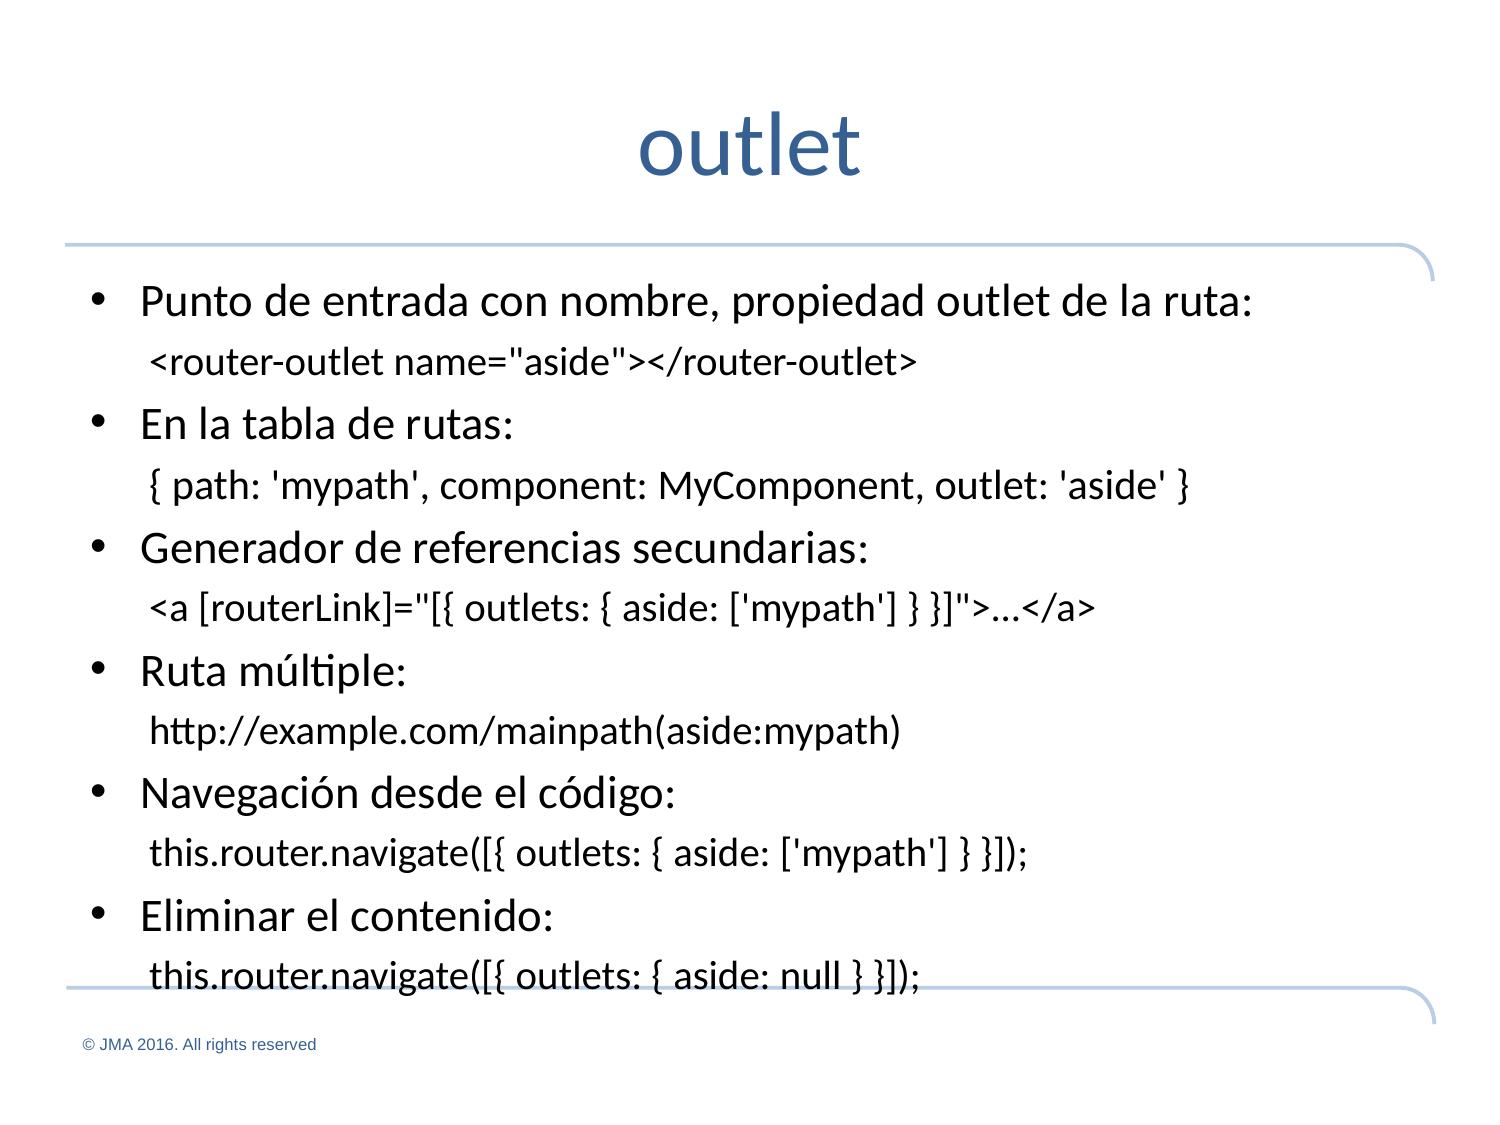

# outlet
Punto de entrada con nombre, propiedad outlet de la ruta:
<router-outlet name="aside"></router-outlet>
En la tabla de rutas:
{ path: 'mypath', component: MyComponent, outlet: 'aside' }
Generador de referencias secundarias:
<a [routerLink]="[{ outlets: { aside: ['mypath'] } }]">...</a>
Ruta múltiple:
http://example.com/mainpath(aside:mypath)
Navegación desde el código:
this.router.navigate([{ outlets: { aside: ['mypath'] } }]);
Eliminar el contenido:
this.router.navigate([{ outlets: { aside: null } }]);